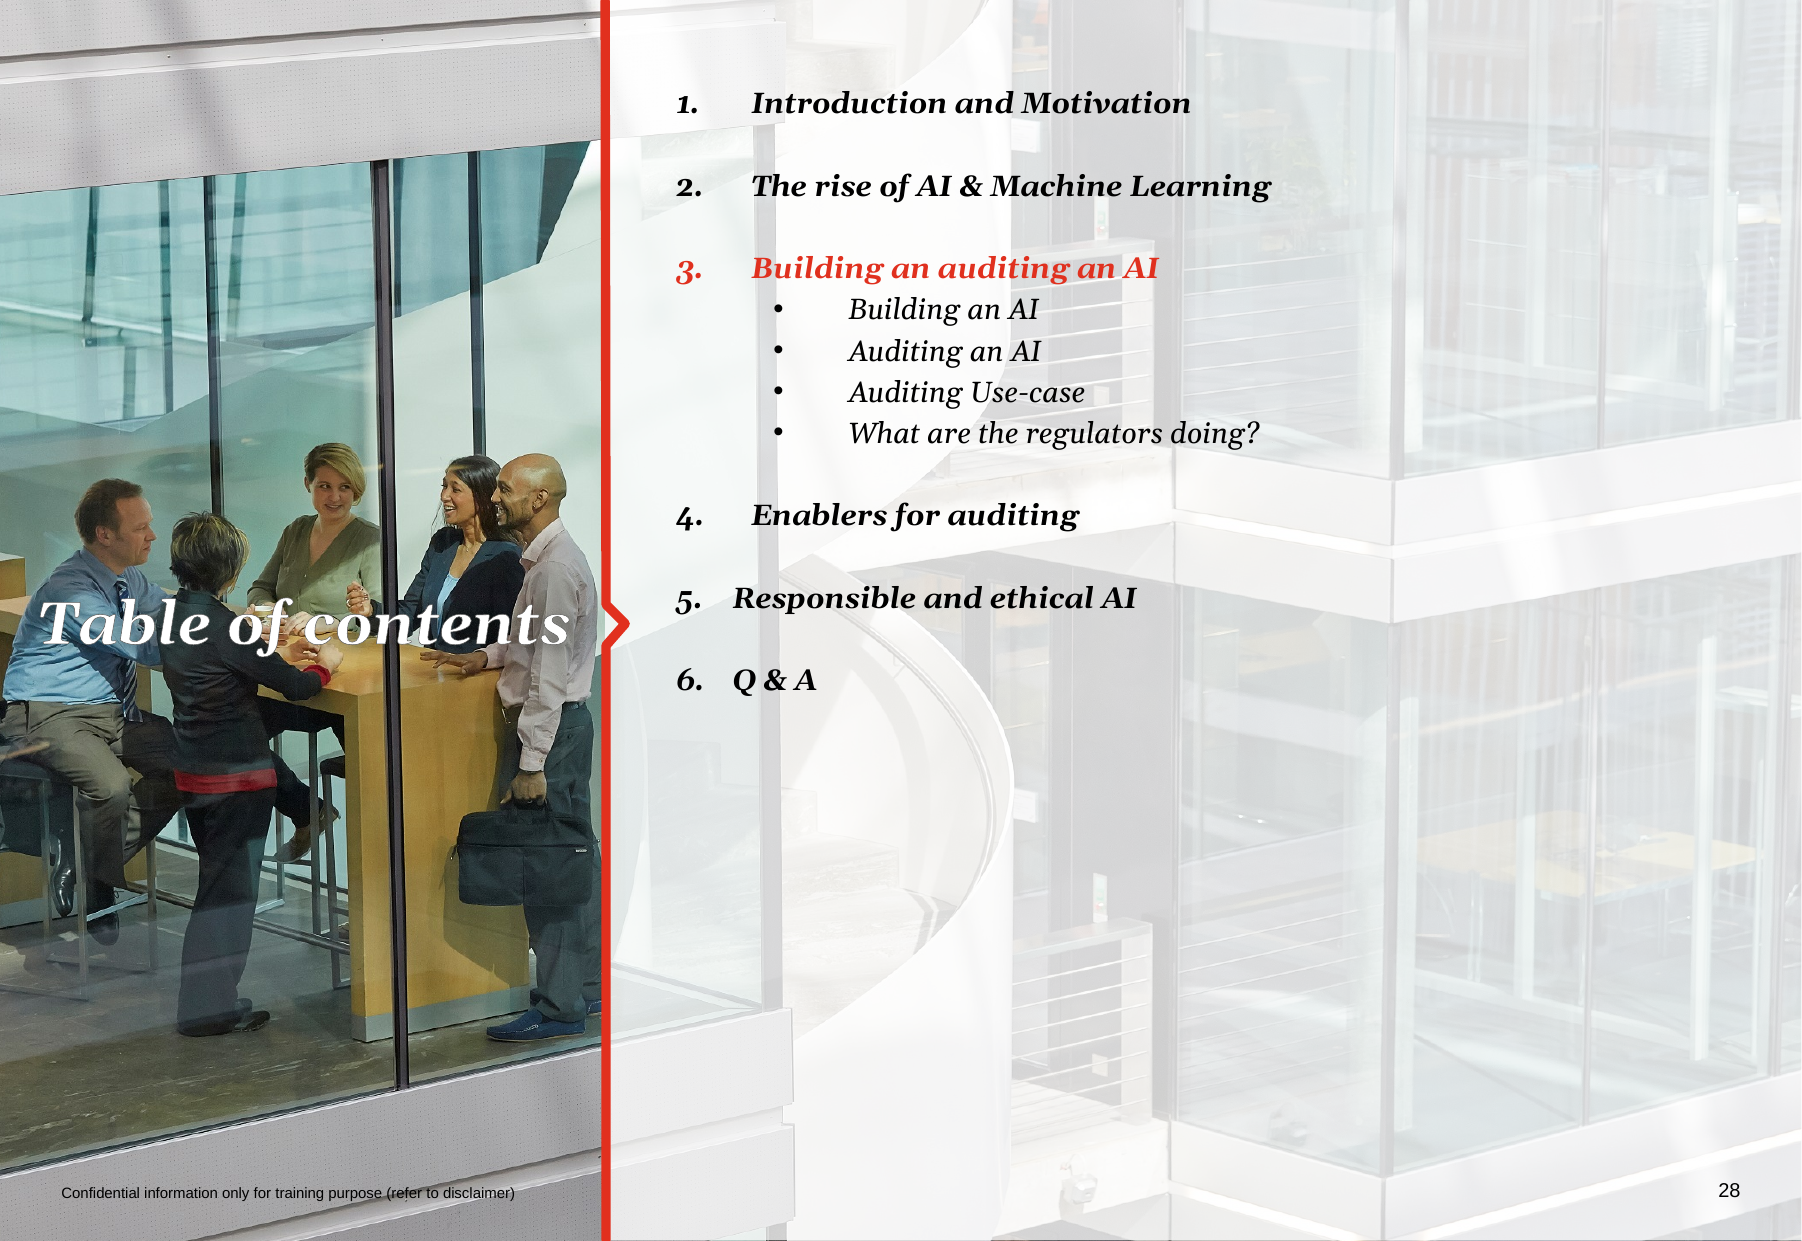

Introduction and Motivation

The rise of AI & Machine Learning

Building an auditing an AI
Building an AI
Auditing an AI
Auditing Use-case
What are the regulators doing?

Enablers for auditing

Responsible and ethical AI

Q & A

# Table of contents

28